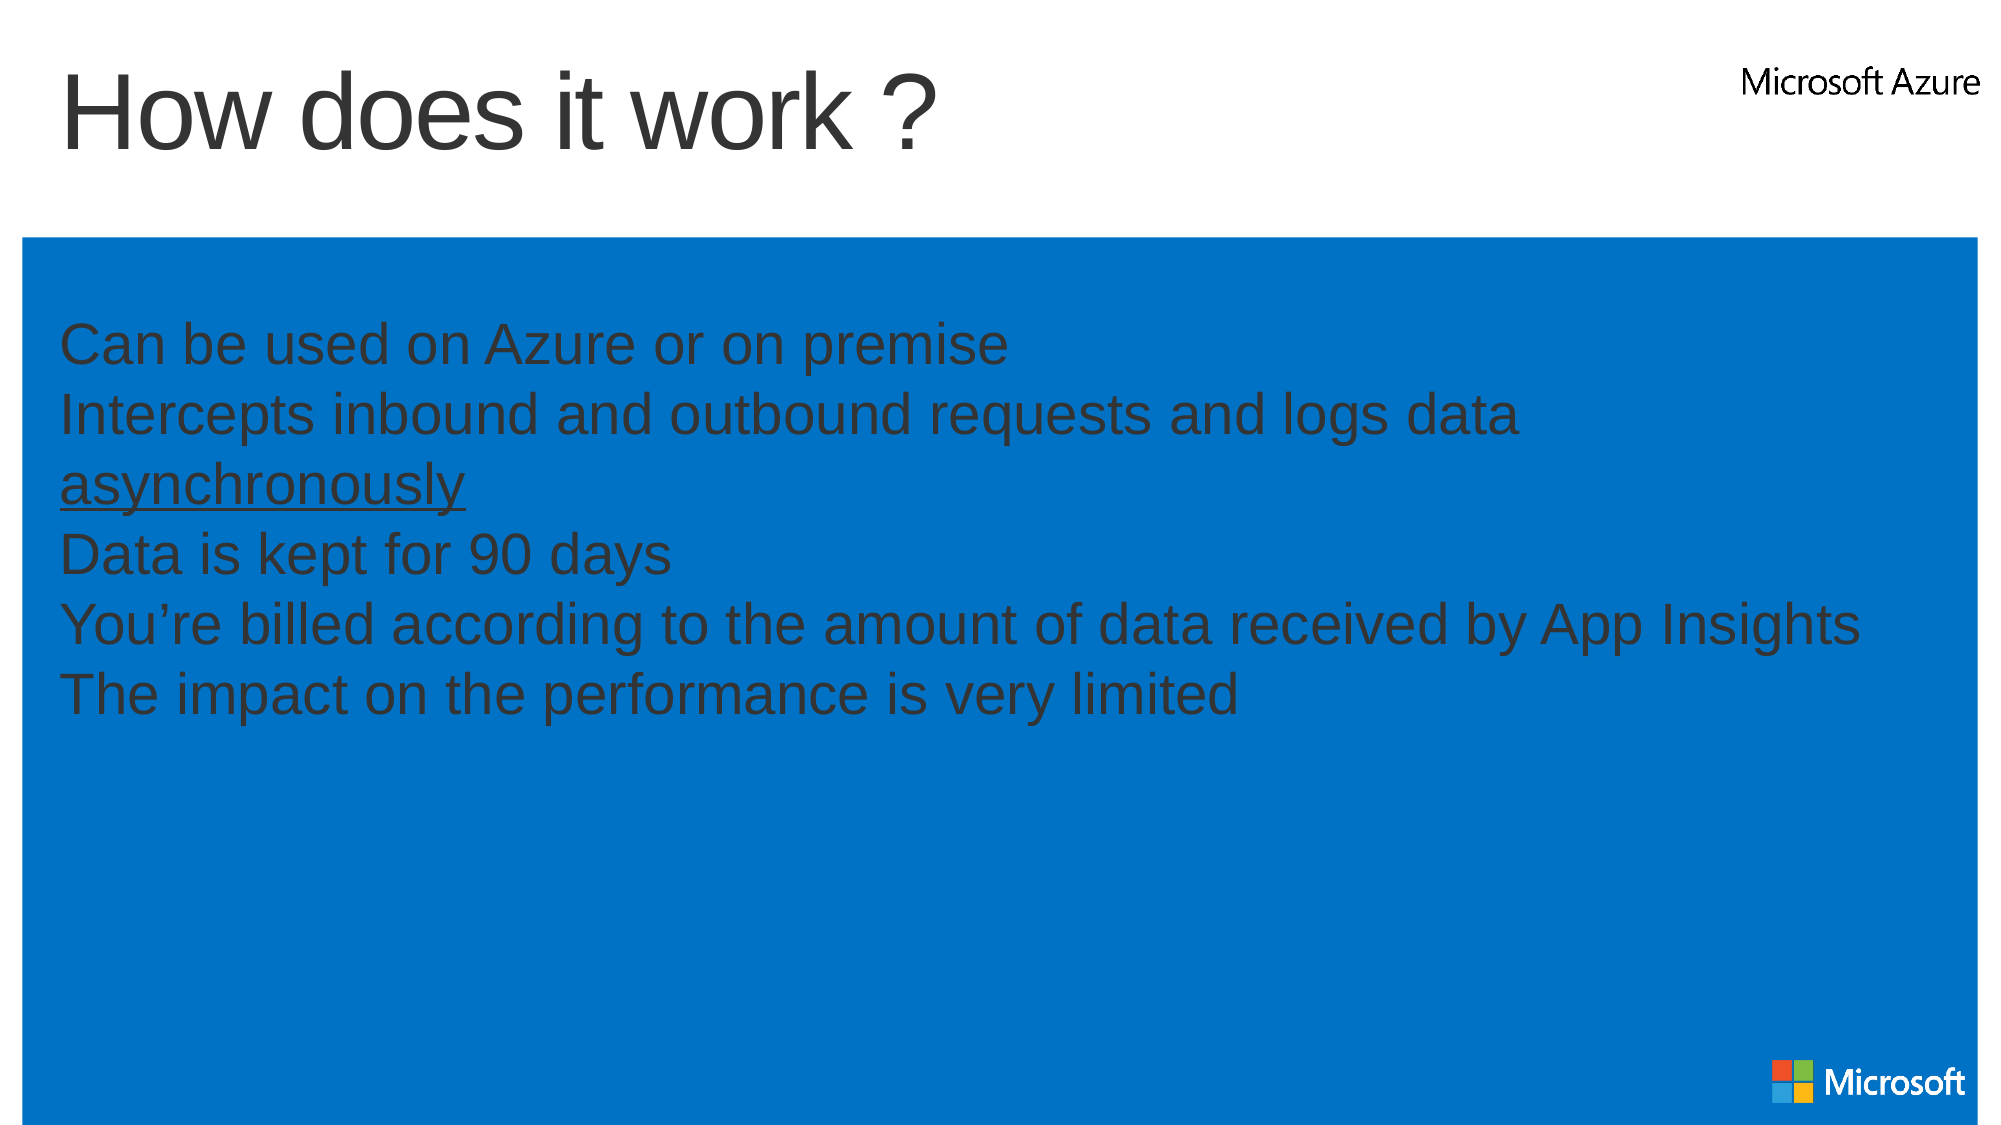

# How does it work ?
Can be used on Azure or on premise
Intercepts inbound and outbound requests and logs data asynchronously
Data is kept for 90 days
You’re billed according to the amount of data received by App Insights
The impact on the performance is very limited